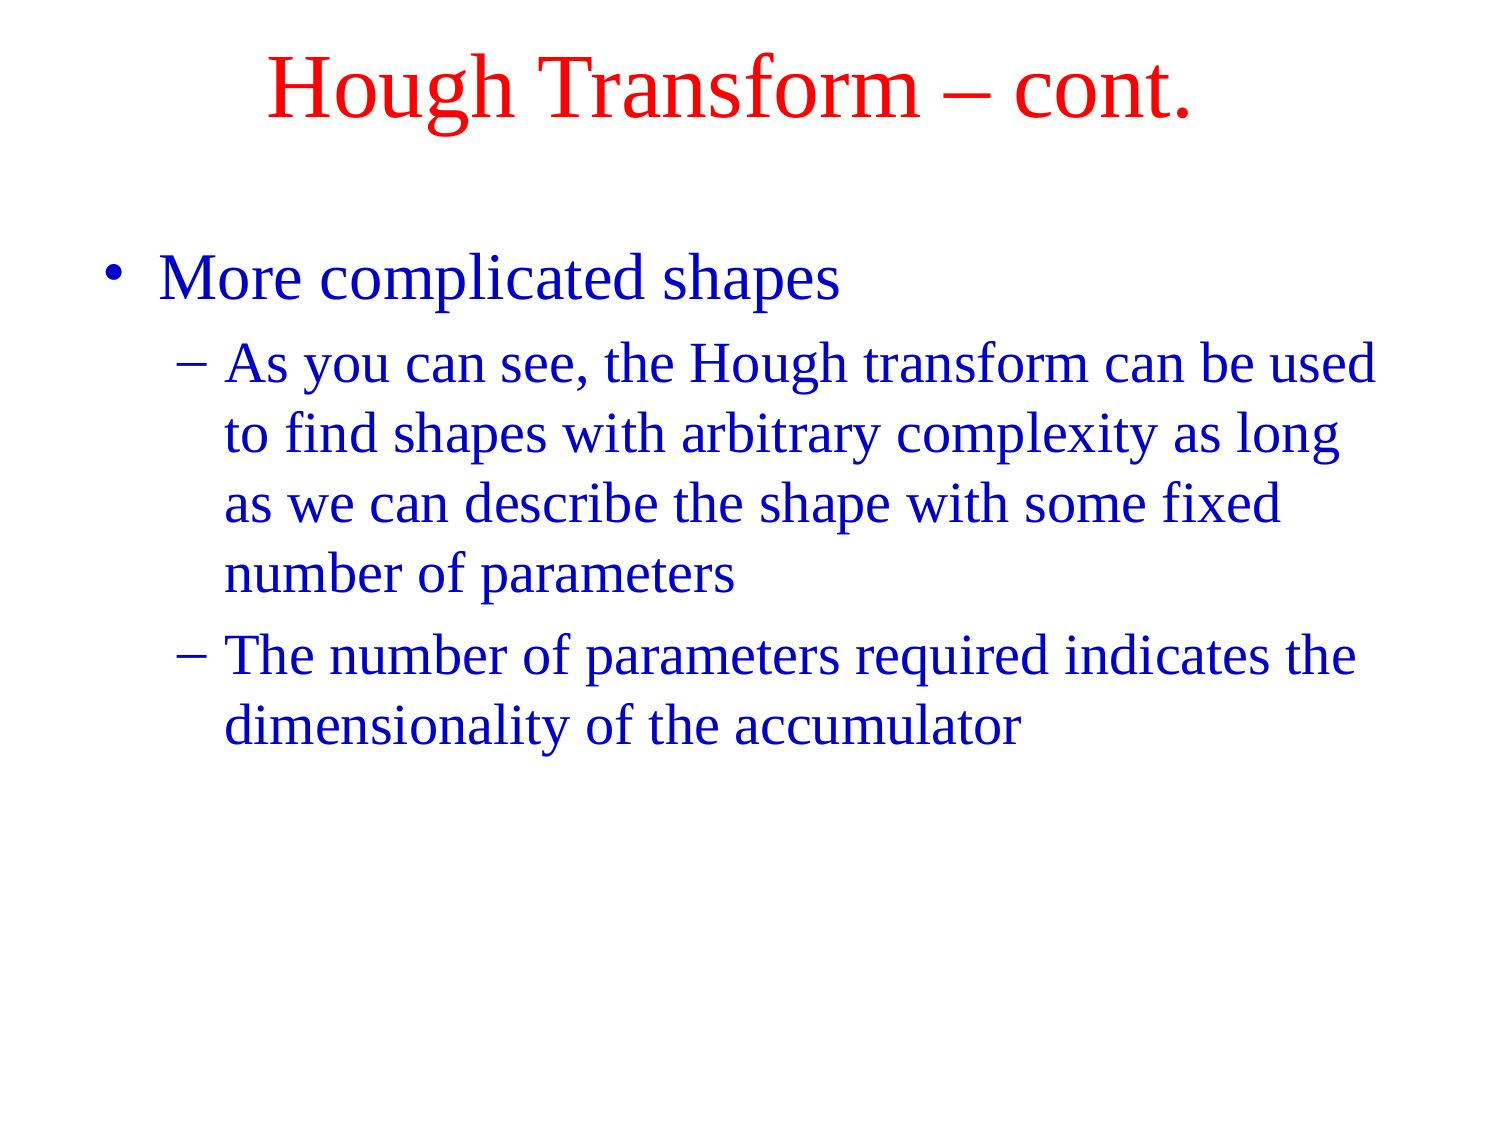

# Hough Transform – cont.
More complicated shapes
As you can see, the Hough transform can be used to find shapes with arbitrary complexity as long as we can describe the shape with some fixed number of parameters
The number of parameters required indicates the dimensionality of the accumulator